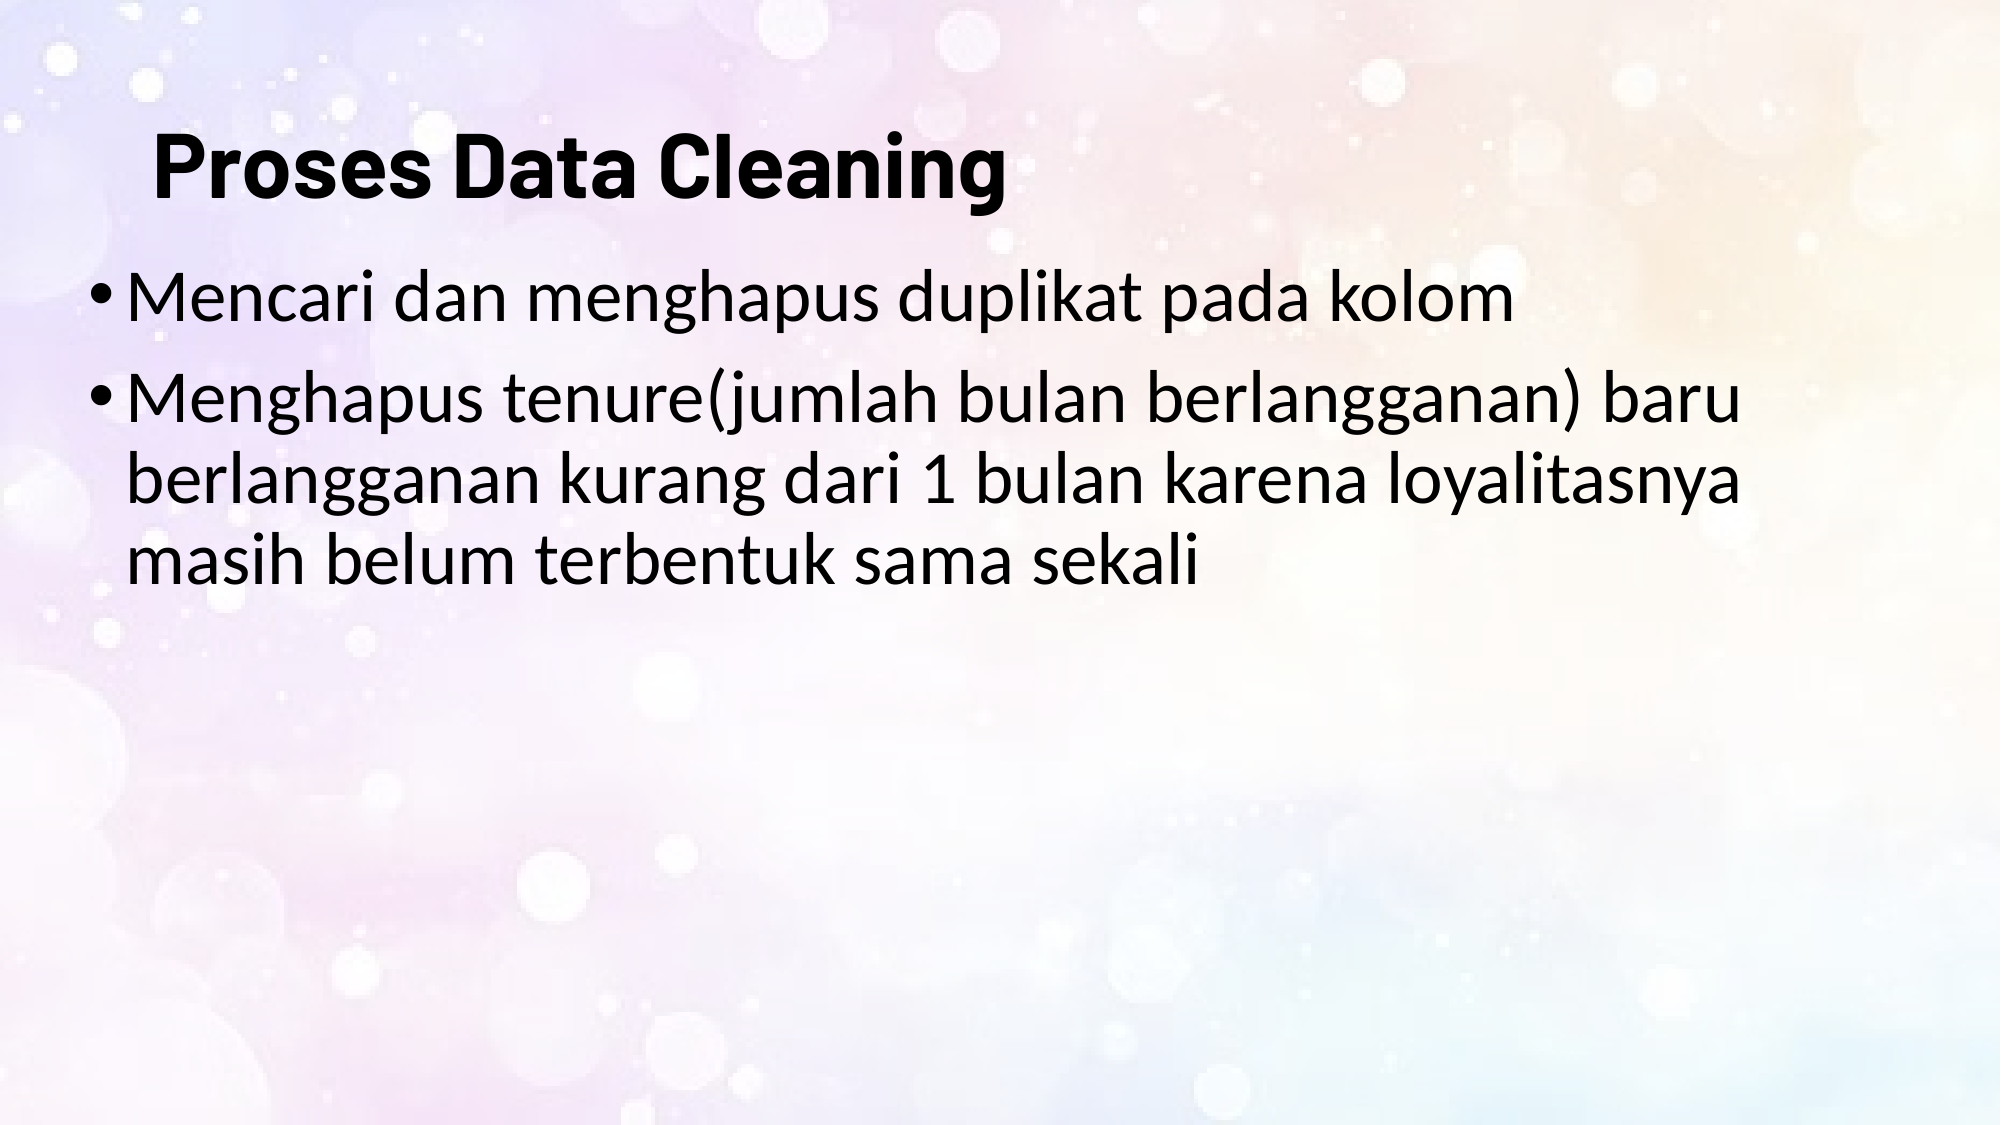

# Proses Data Cleaning
Mencari dan menghapus duplikat pada kolom
Menghapus tenure(jumlah bulan berlangganan) baru berlangganan kurang dari 1 bulan karena loyalitasnya masih belum terbentuk sama sekali